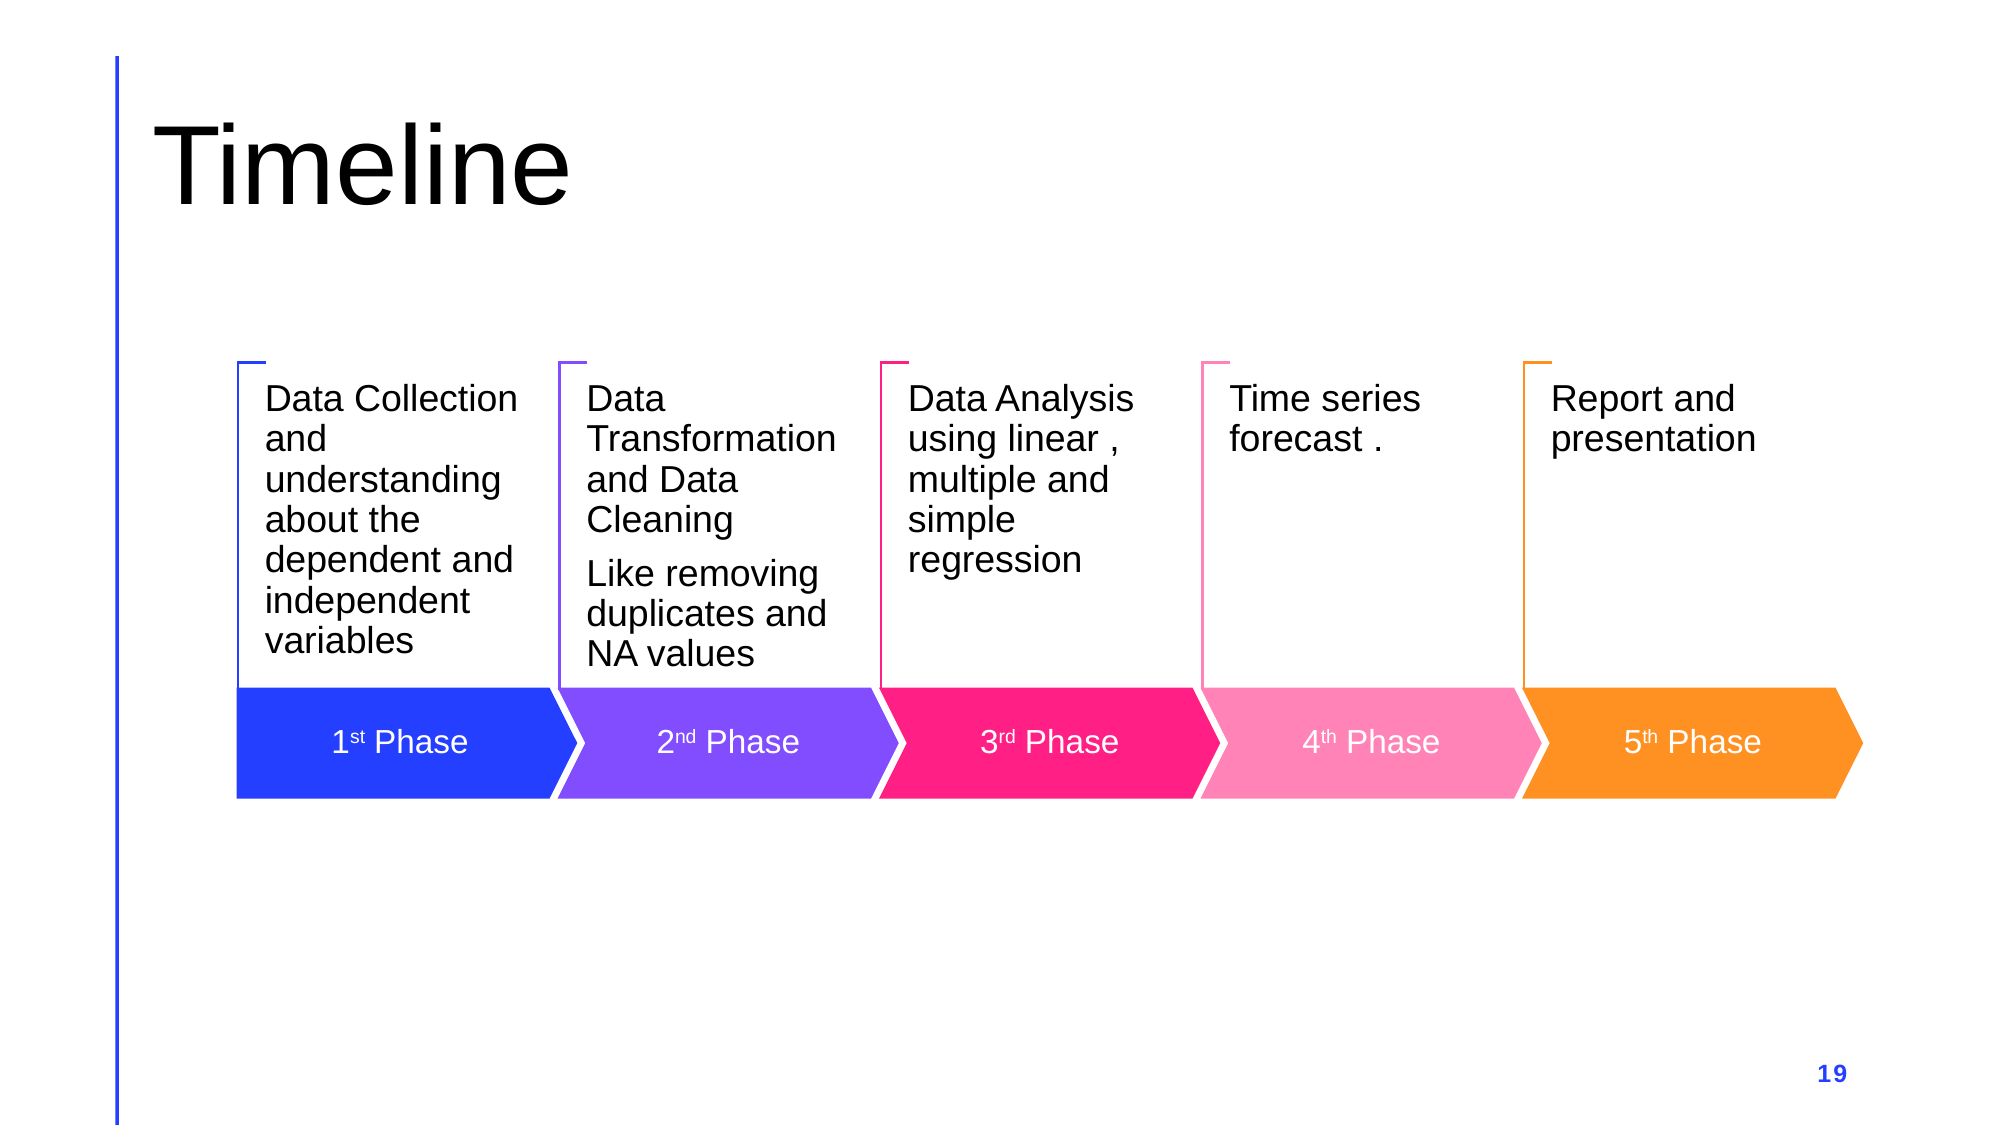

# Timeline
1st Phase
Data Collection and understanding about the dependent and independent variables
2nd Phase
Data Transformation and Data Cleaning
Like removing duplicates and NA values
3rd Phase
Data Analysis using linear , multiple and simple regression
4th Phase
Time series forecast .
5th Phase
Report and presentation
19